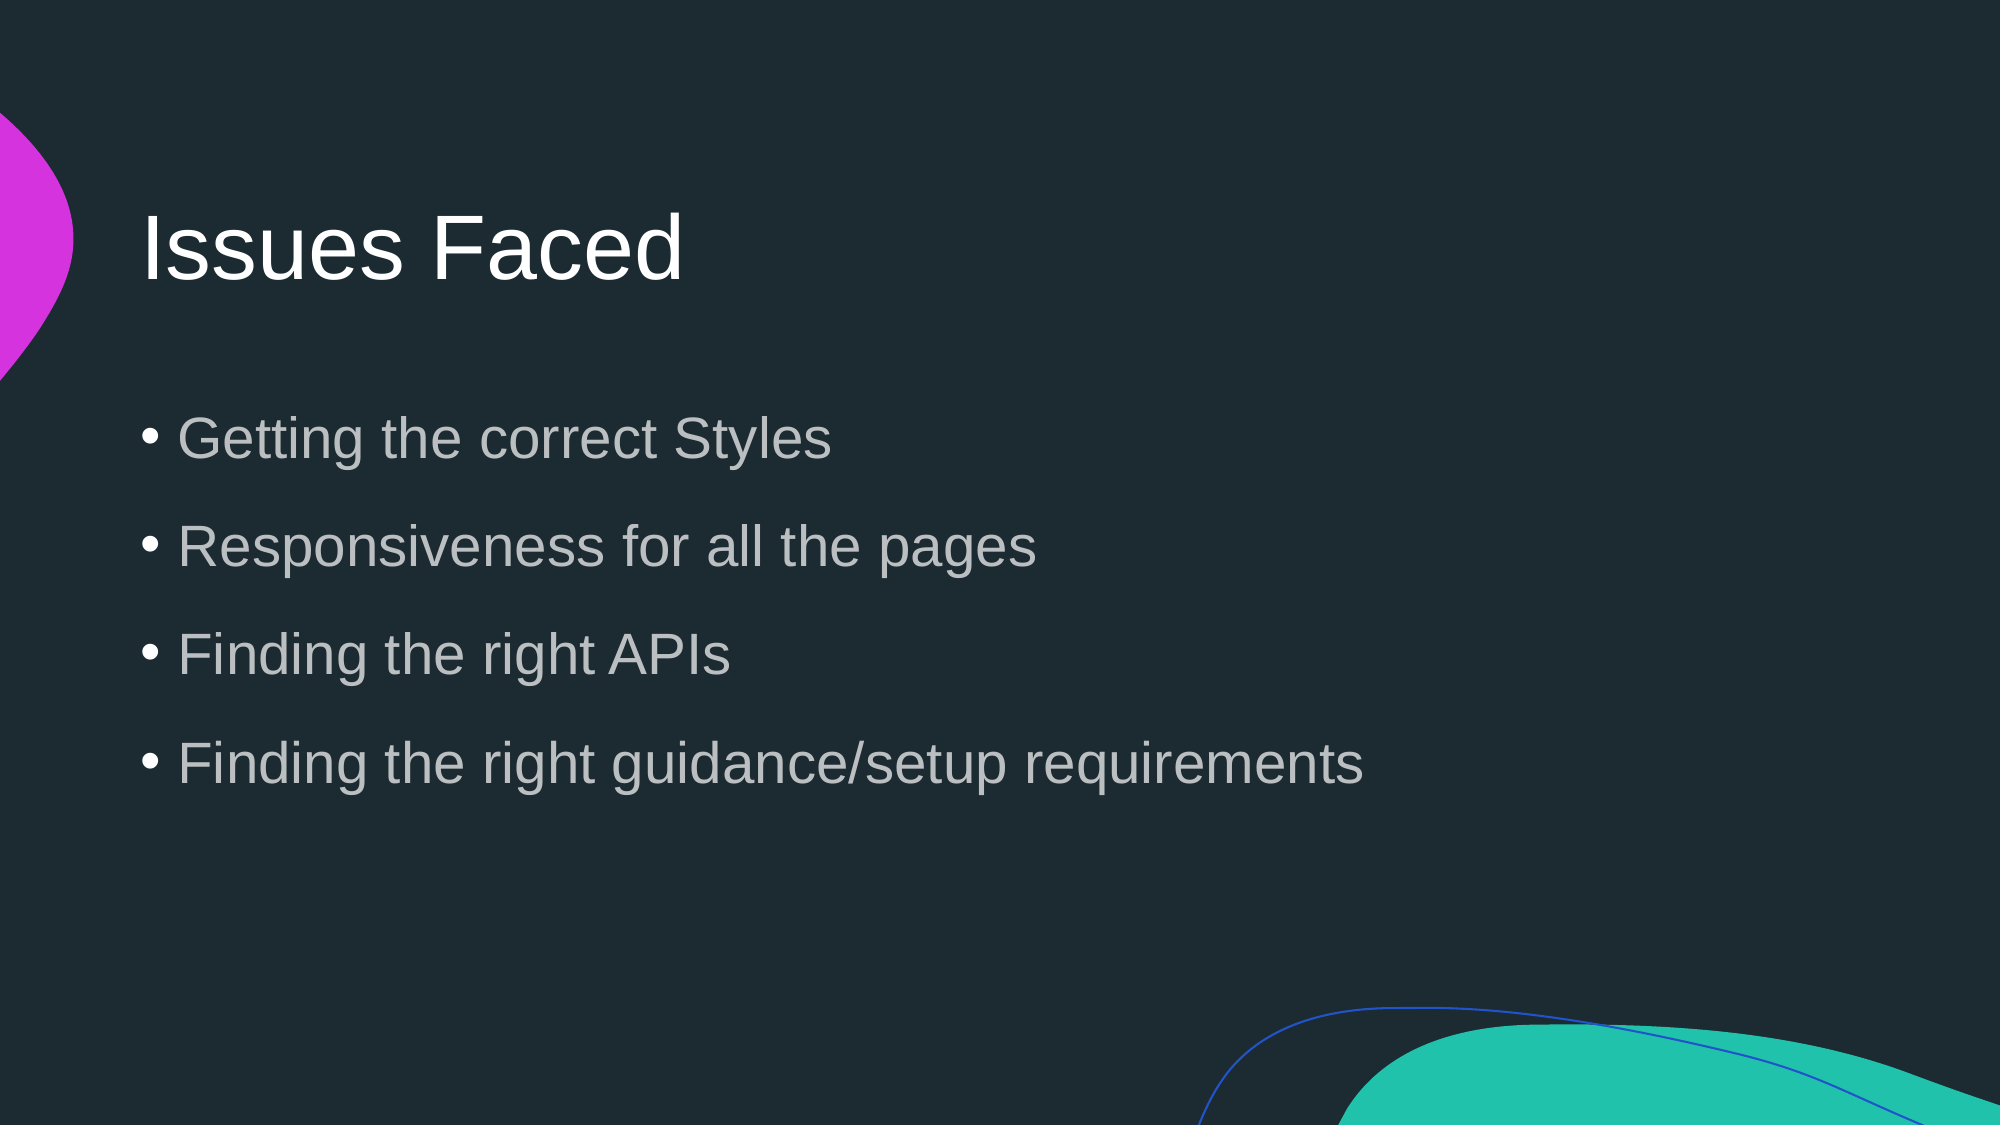

# Issues Faced
Getting the correct Styles
Responsiveness for all the pages
Finding the right APIs
Finding the right guidance/setup requirements